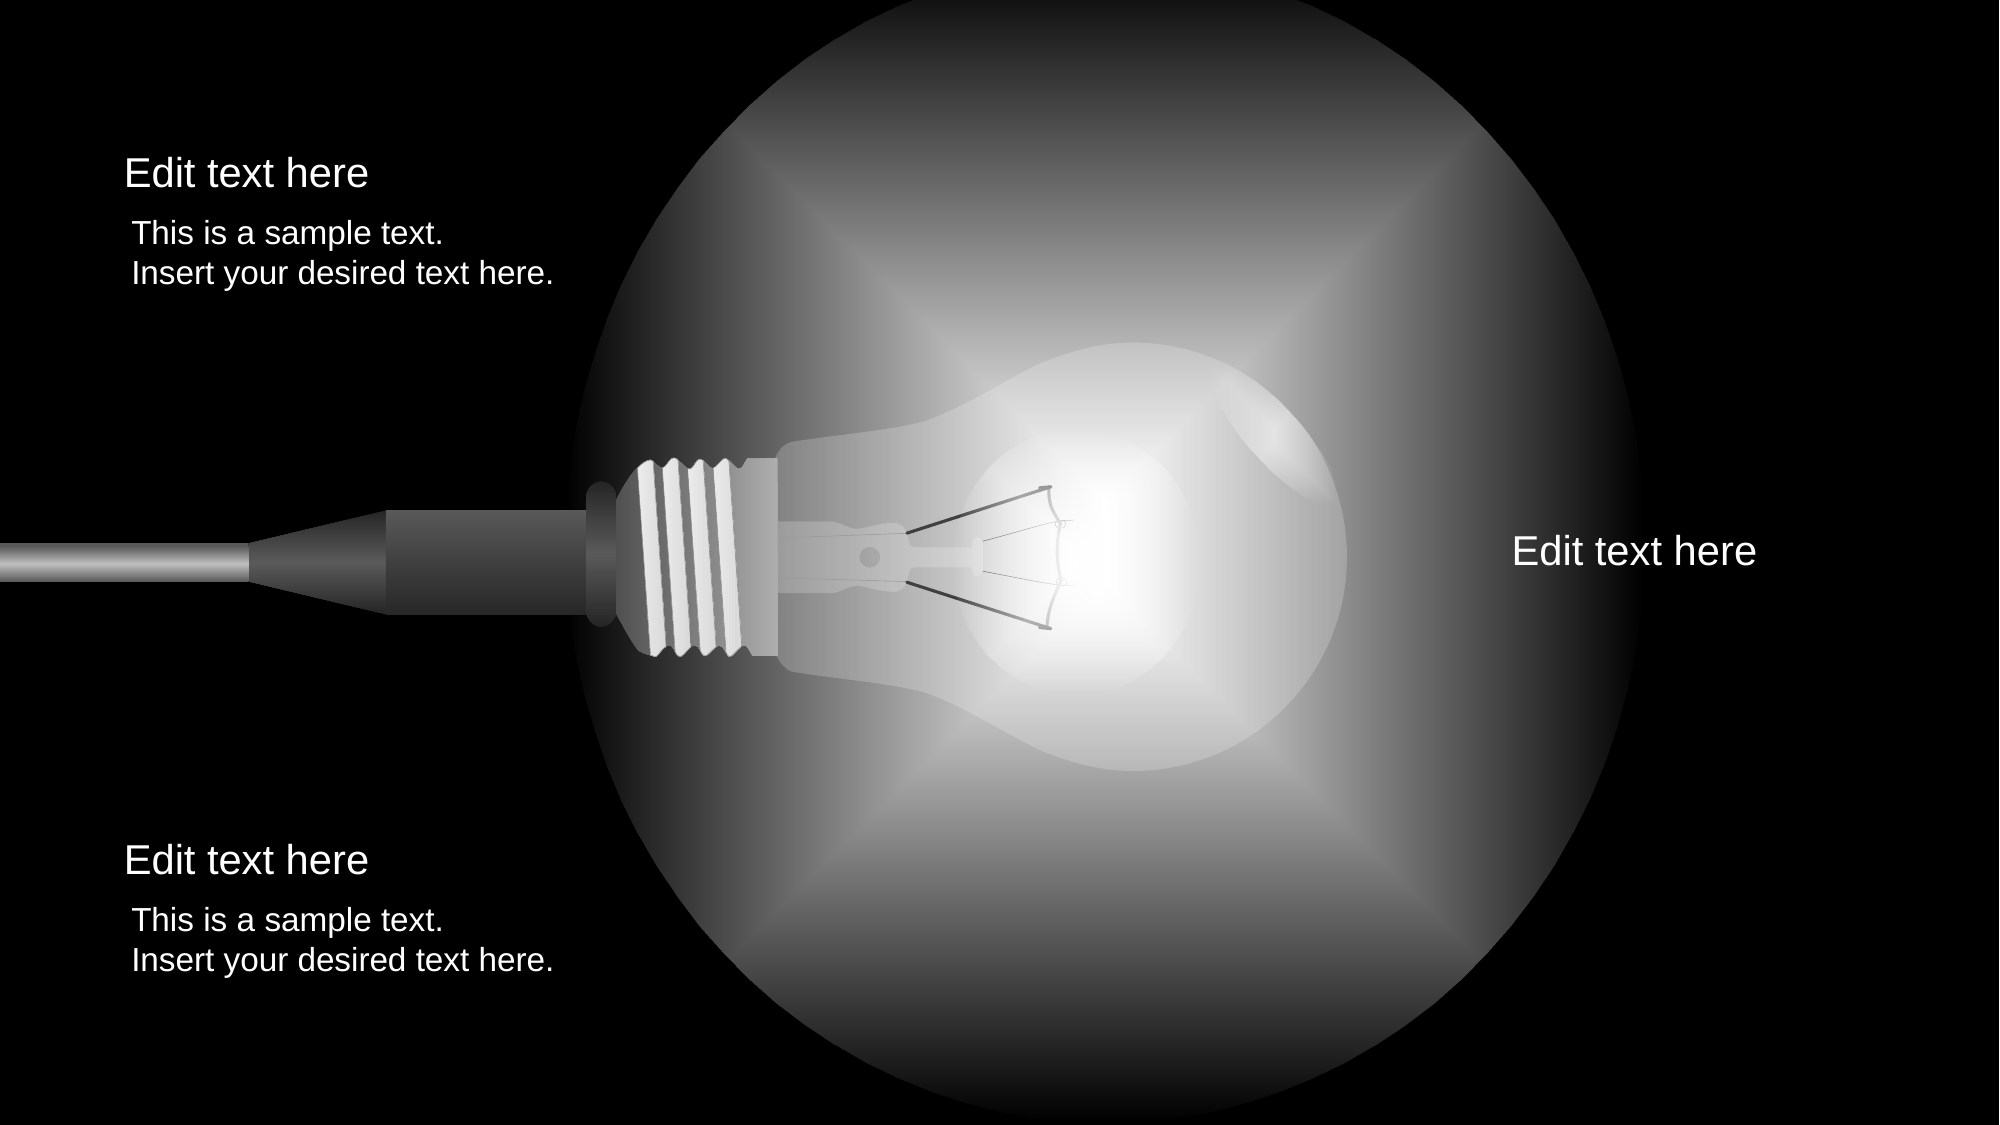

Edit text here
This is a sample text.
Insert your desired text here.

Edit text here
Edit text here
This is a sample text.
Insert your desired text here.